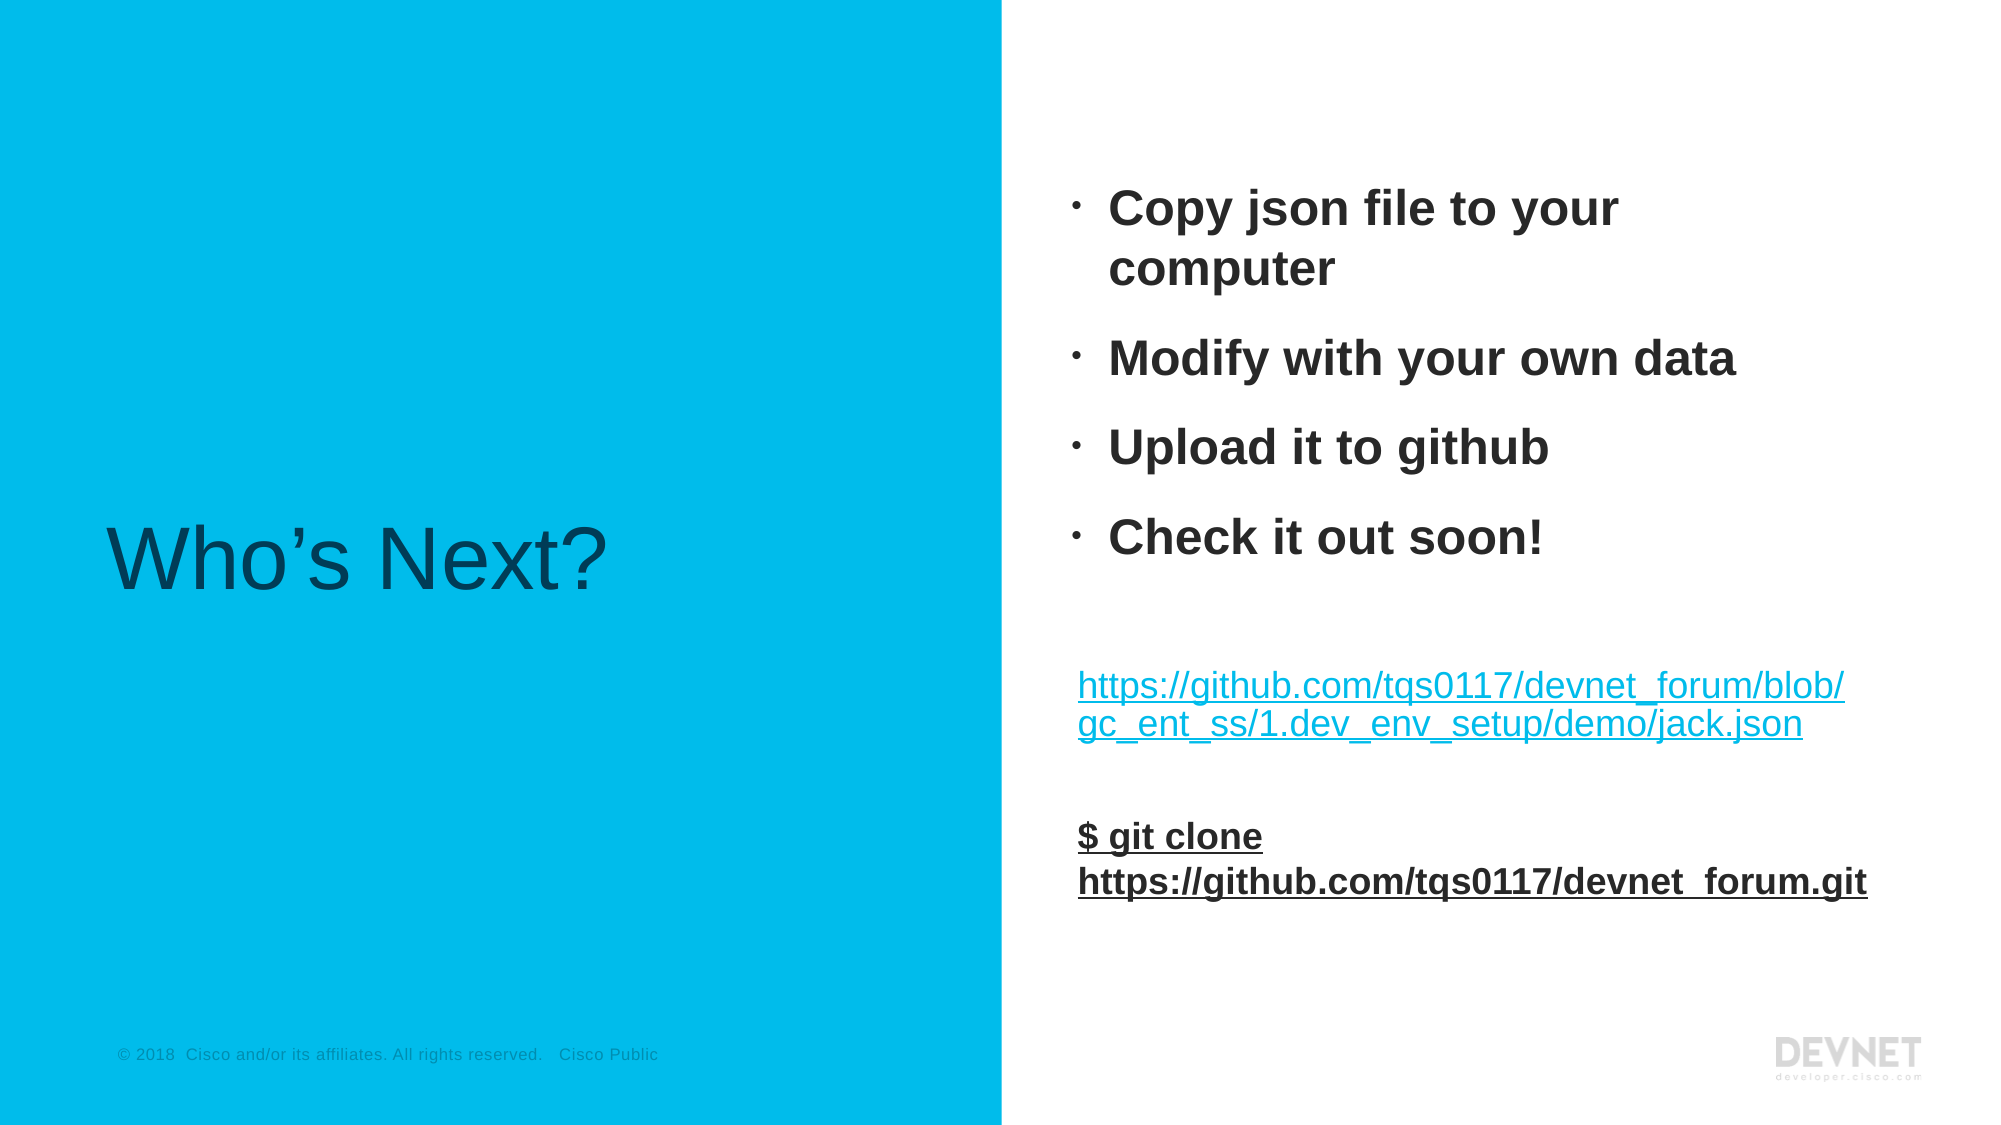

Copy json file to your computer
Modify with your own data
Upload it to github
Check it out soon!
# Who’s Next?
https://github.com/tqs0117/devnet_forum/blob/gc_ent_ss/1.dev_env_setup/demo/jack.json
$ git clone https://github.com/tqs0117/devnet_forum.git